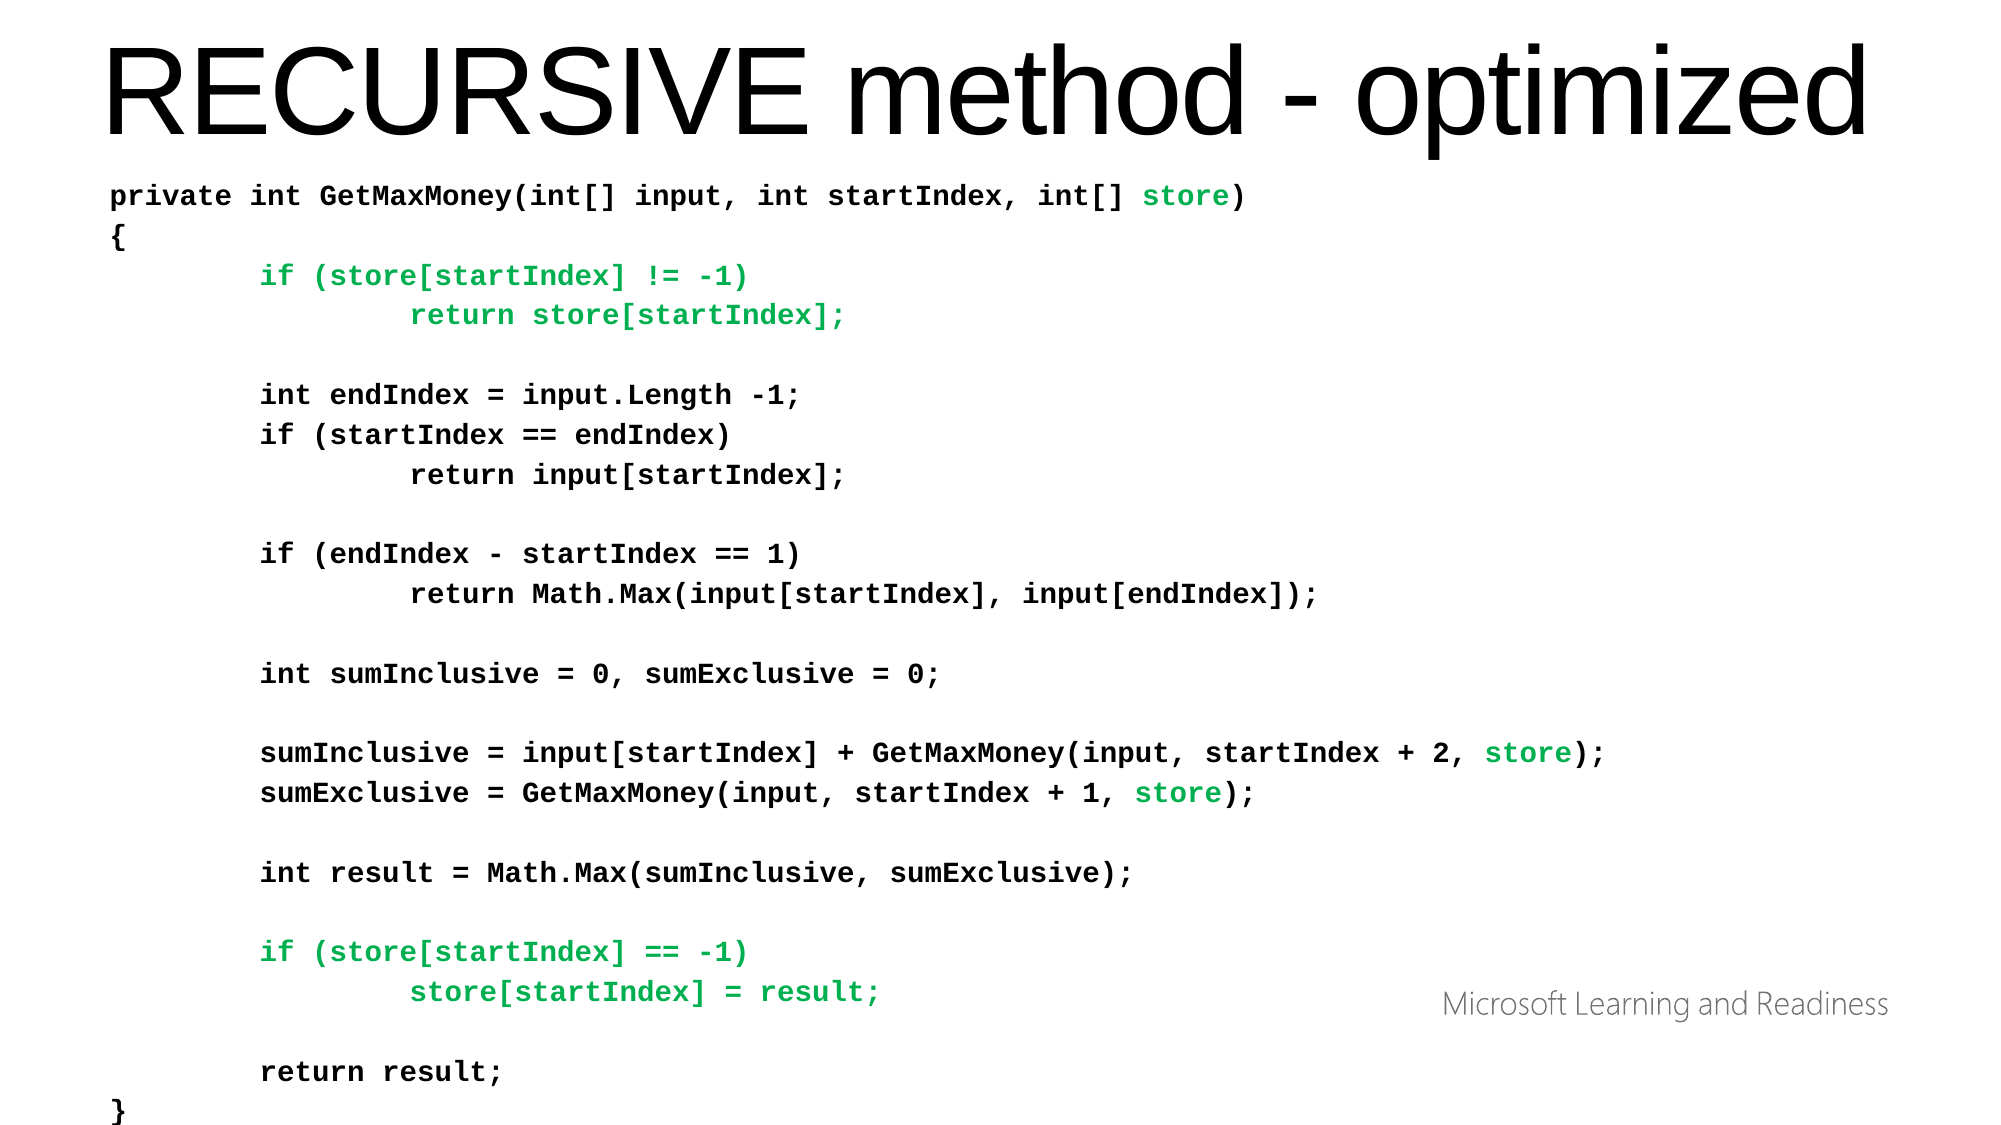

RECURSIVE method - optimized
private int GetMaxMoney(int[] input, int startIndex, int[] store)
{
	if (store[startIndex] != -1)
		return store[startIndex];

	int endIndex = input.Length -1;
	if (startIndex == endIndex)
		return input[startIndex];

	if (endIndex - startIndex == 1)
		return Math.Max(input[startIndex], input[endIndex]);

	int sumInclusive = 0, sumExclusive = 0;

	sumInclusive = input[startIndex] + GetMaxMoney(input, startIndex + 2, store);
	sumExclusive = GetMaxMoney(input, startIndex + 1, store);

	int result = Math.Max(sumInclusive, sumExclusive);

	if (store[startIndex] == -1)
		store[startIndex] = result;

	return result;
}